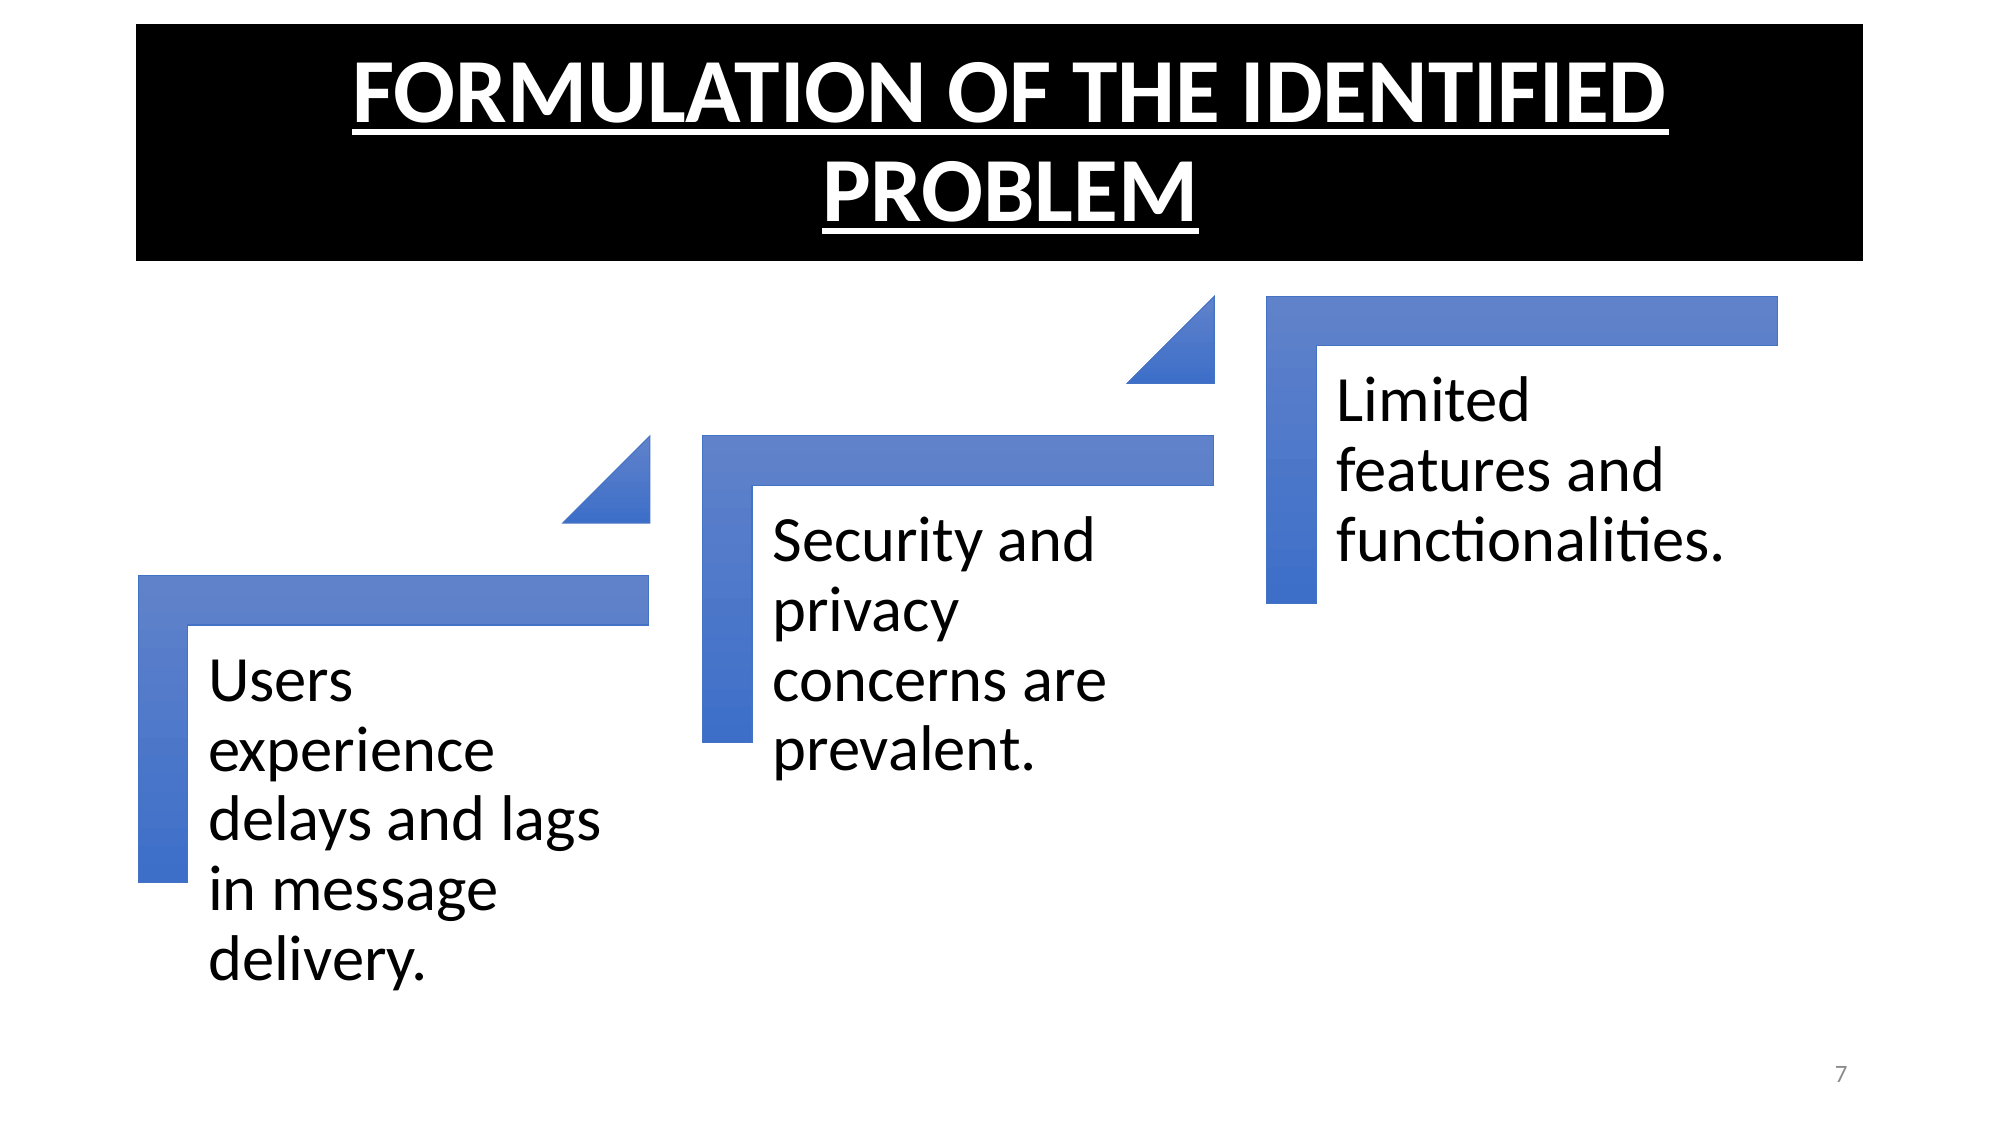

# FORMULATION OF THE IDENTIFIED PROBLEM
Users experience delays and lags in message delivery.
Security and privacy concerns are prevalent.
Limited features and functionalities.
7